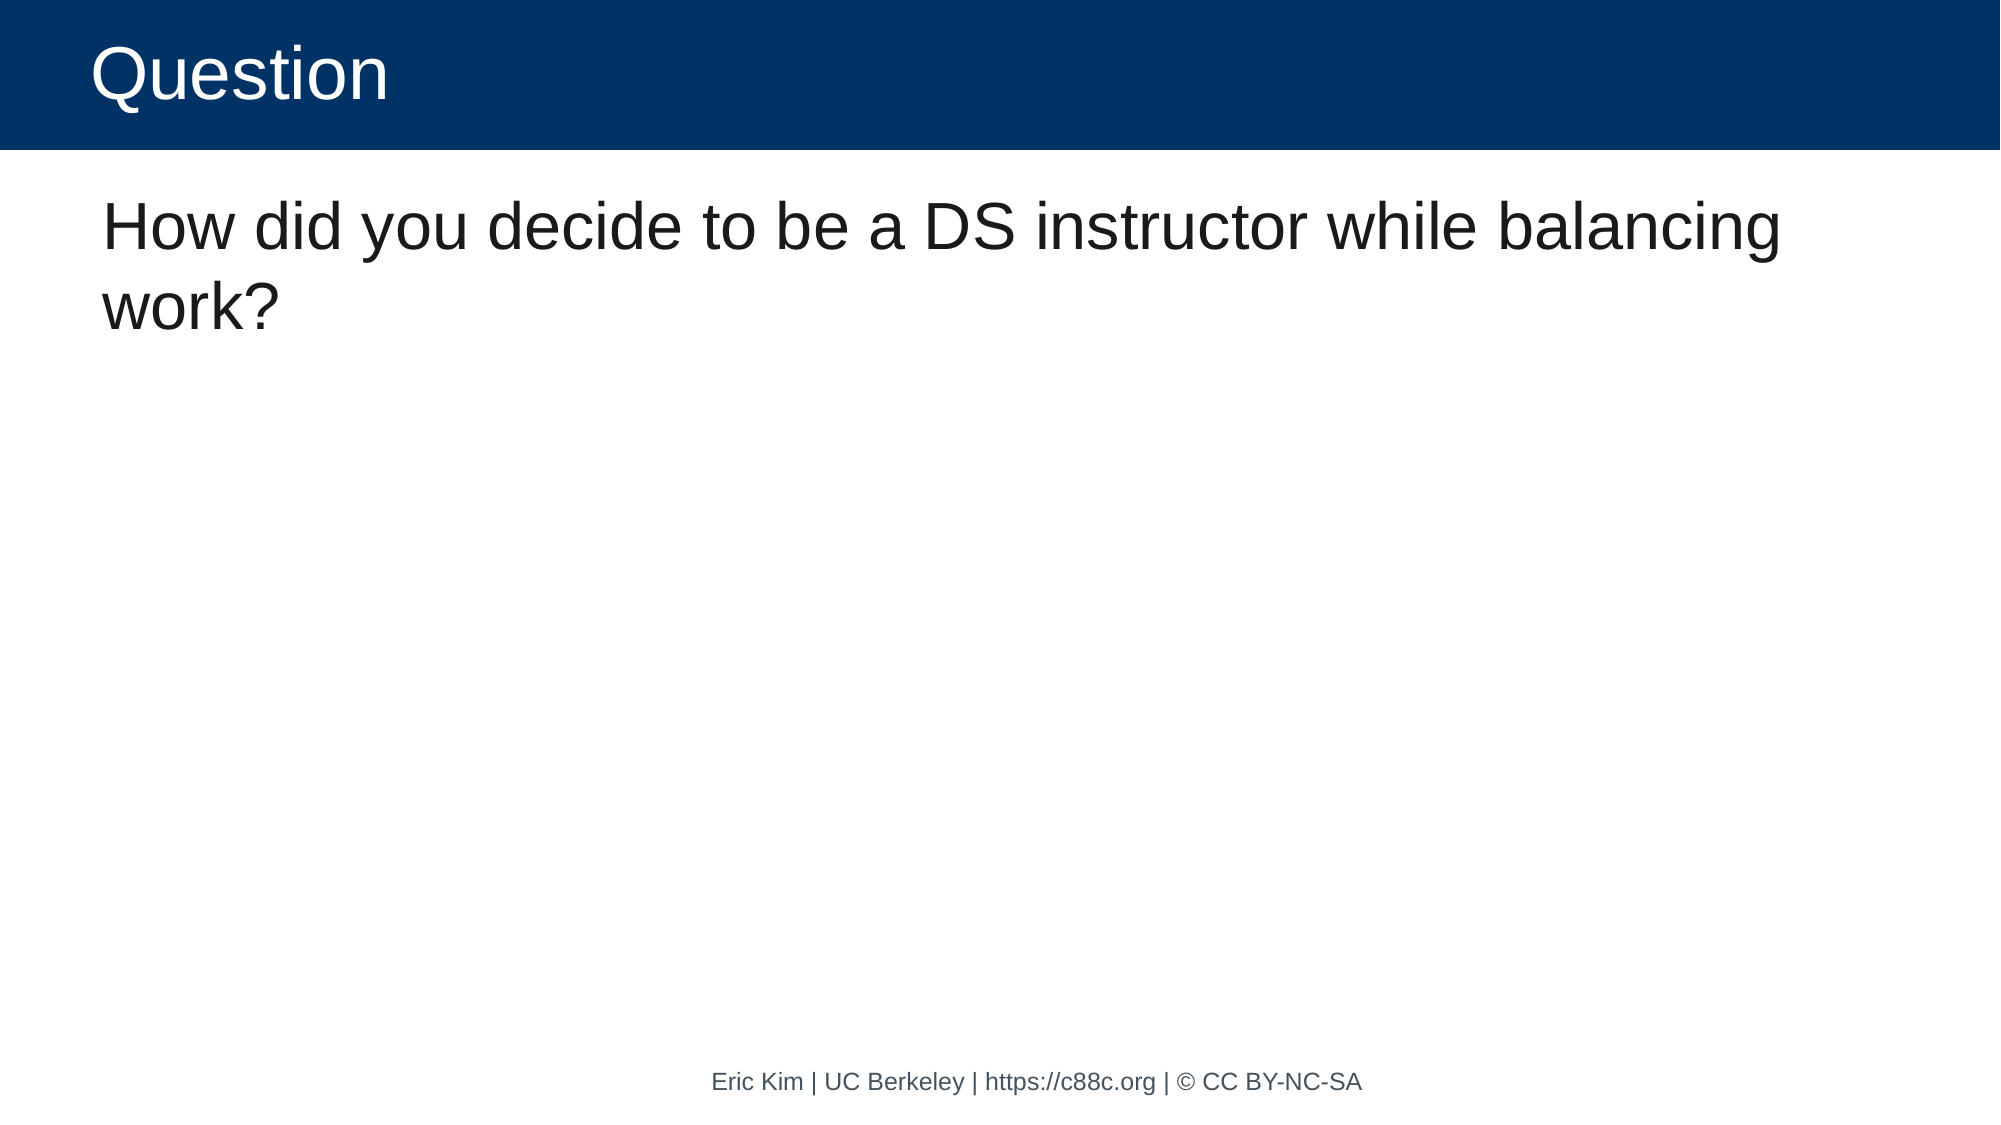

# Question
How did you decide to be a DS instructor while balancing work?
Eric Kim | UC Berkeley | https://c88c.org | © CC BY-NC-SA